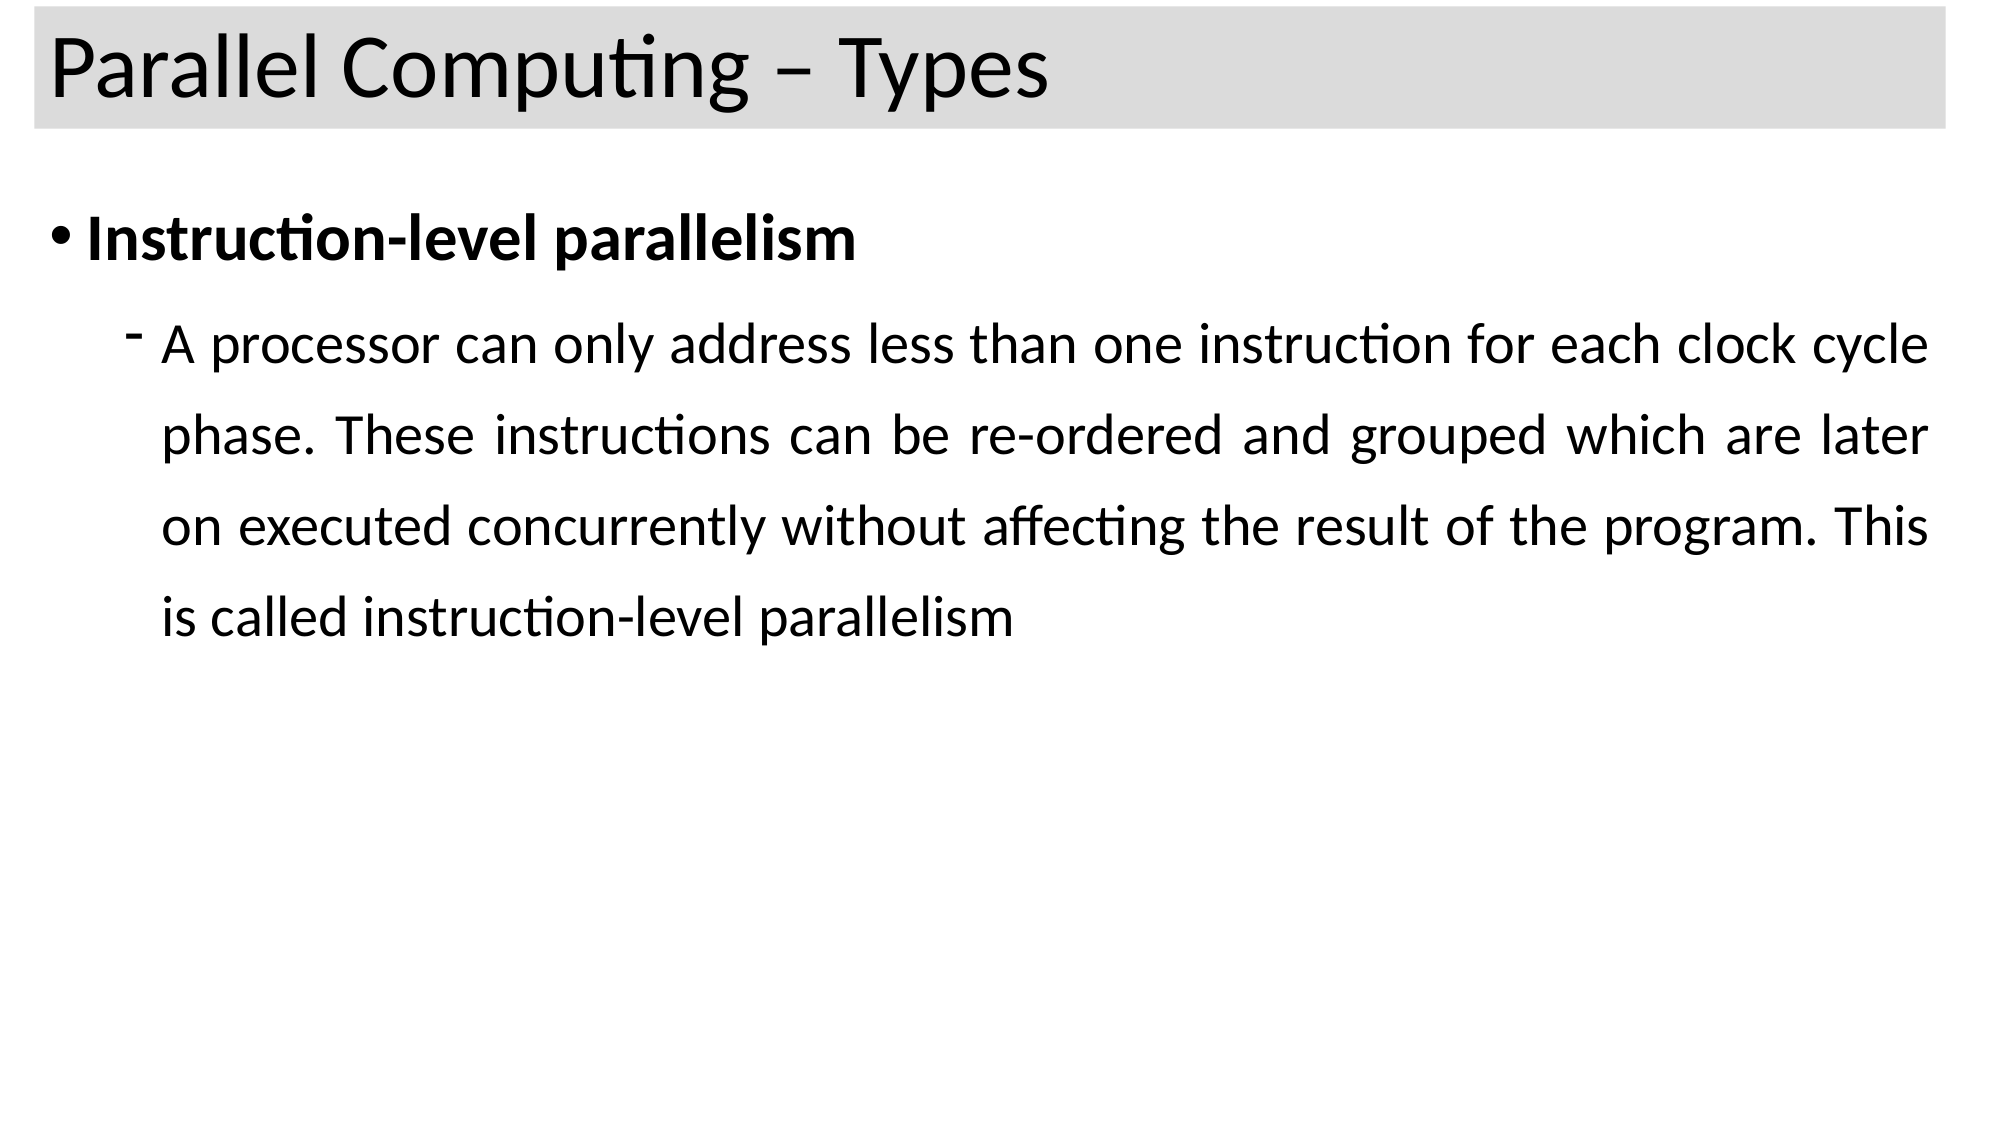

# Parallel Computing – Types
Instruction-level parallelism
A processor can only address less than one instruction for each clock cycle phase. These instructions can be re-ordered and grouped which are later on executed concurrently without affecting the result of the program. This is called instruction-level parallelism